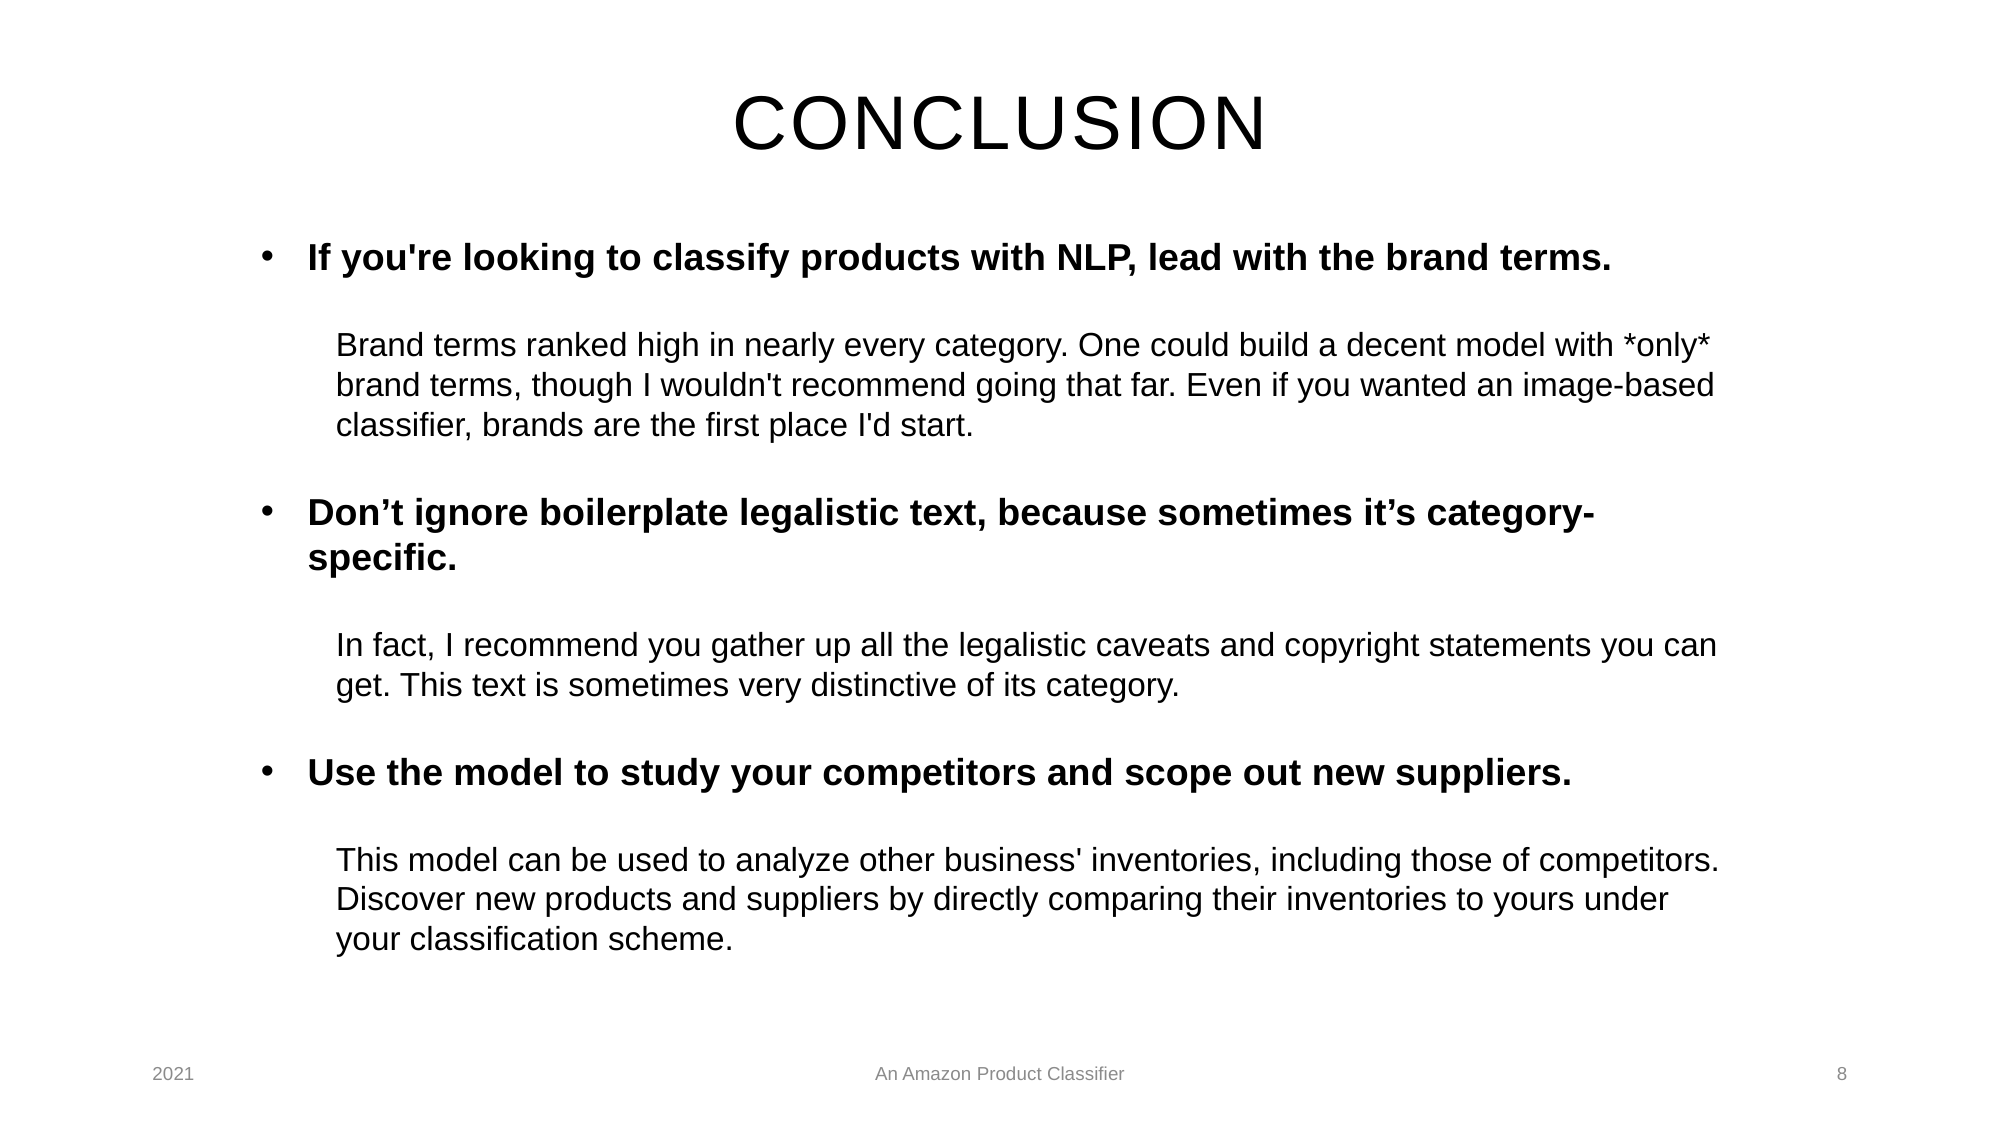

# Conclusion
If you're looking to classify products with NLP, lead with the brand terms.

Brand terms ranked high in nearly every category. One could build a decent model with *only* brand terms, though I wouldn't recommend going that far. Even if you wanted an image-based classifier, brands are the first place I'd start.

Don’t ignore boilerplate legalistic text, because sometimes it’s category-specific.

In fact, I recommend you gather up all the legalistic caveats and copyright statements you can get. This text is sometimes very distinctive of its category.

Use the model to study your competitors and scope out new suppliers.

This model can be used to analyze other business' inventories, including those of competitors. Discover new products and suppliers by directly comparing their inventories to yours under your classification scheme.
2021
An Amazon Product Classifier
8